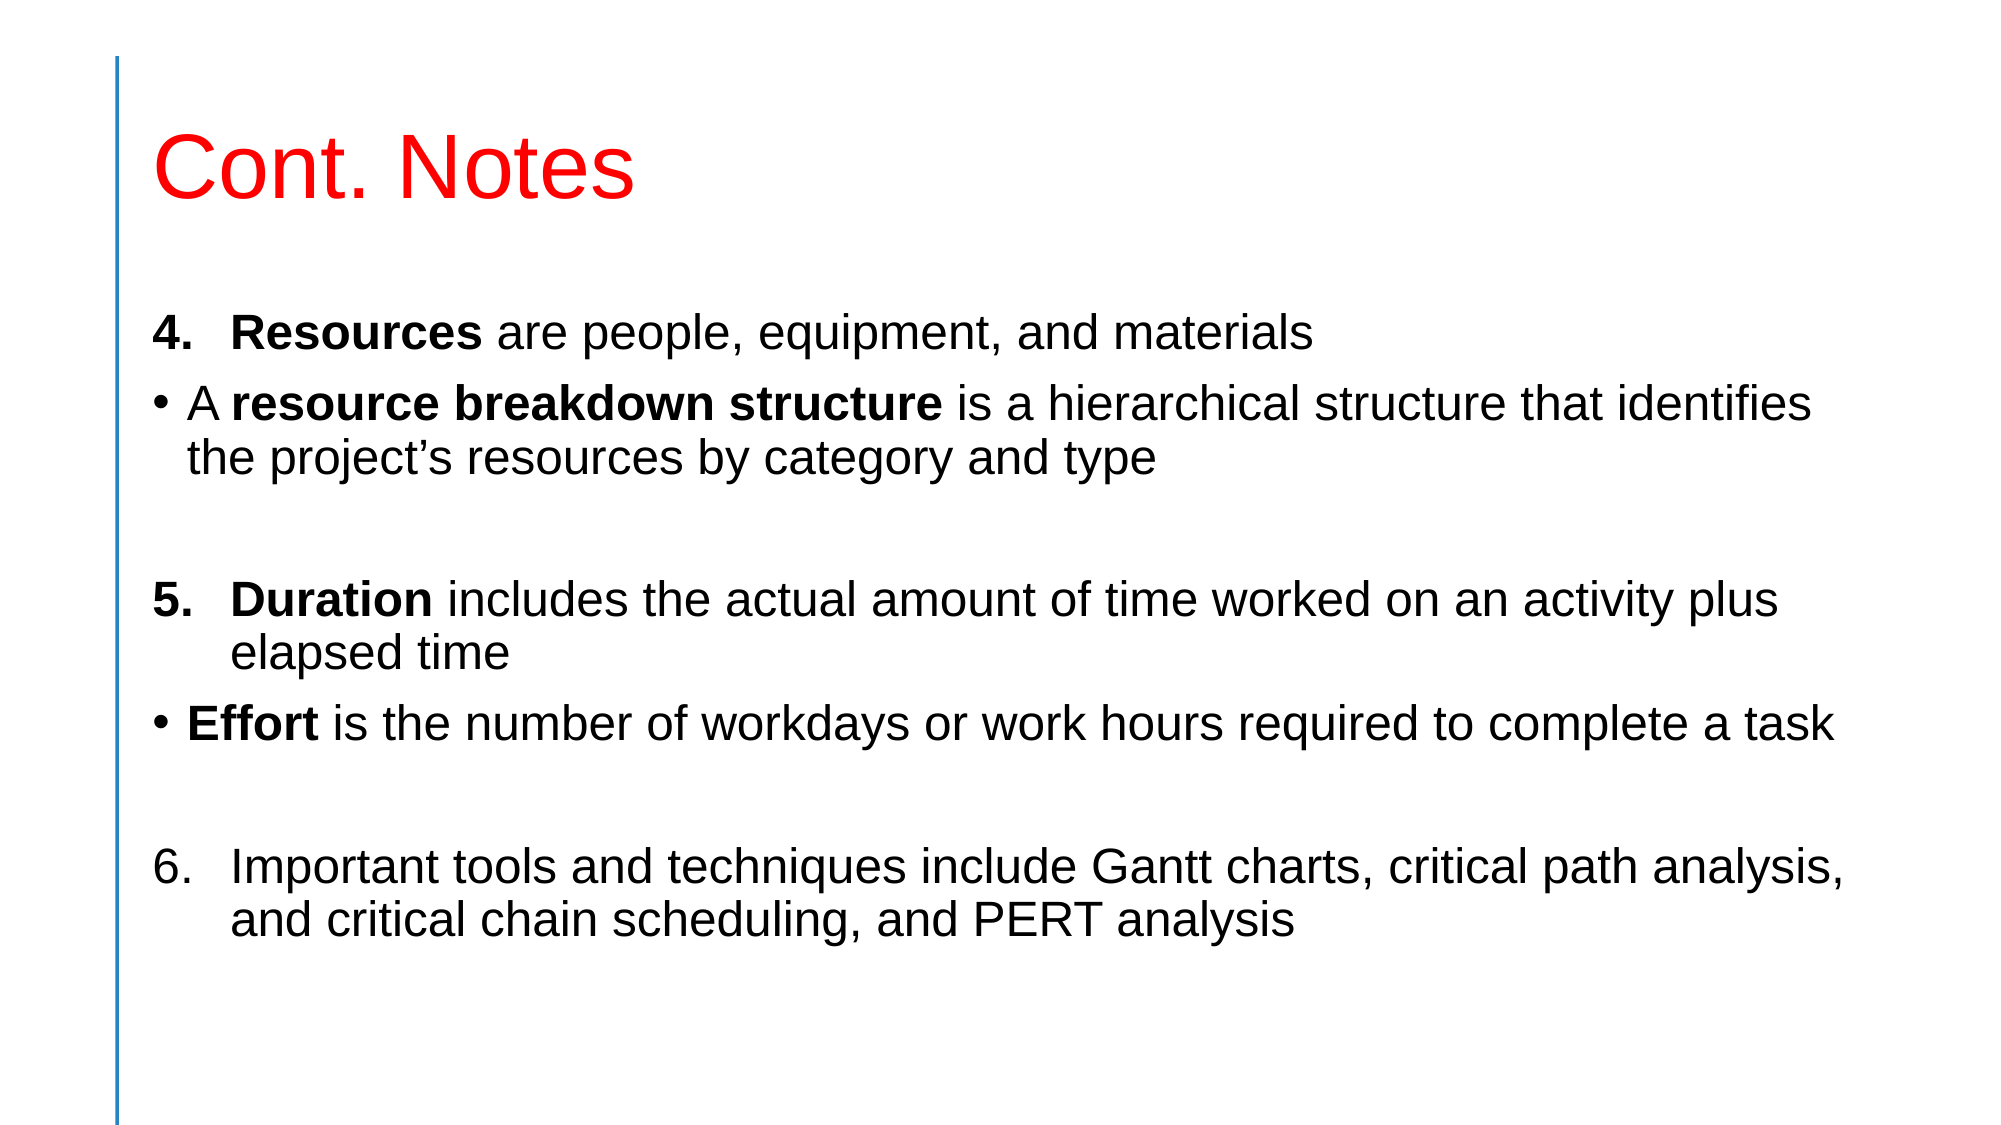

# Cont. Notes
Resources are people, equipment, and materials
A resource breakdown structure is a hierarchical structure that identifies the project’s resources by category and type

Duration includes the actual amount of time worked on an activity plus elapsed time
Effort is the number of workdays or work hours required to complete a task

Important tools and techniques include Gantt charts, critical path analysis, and critical chain scheduling, and PERT analysis